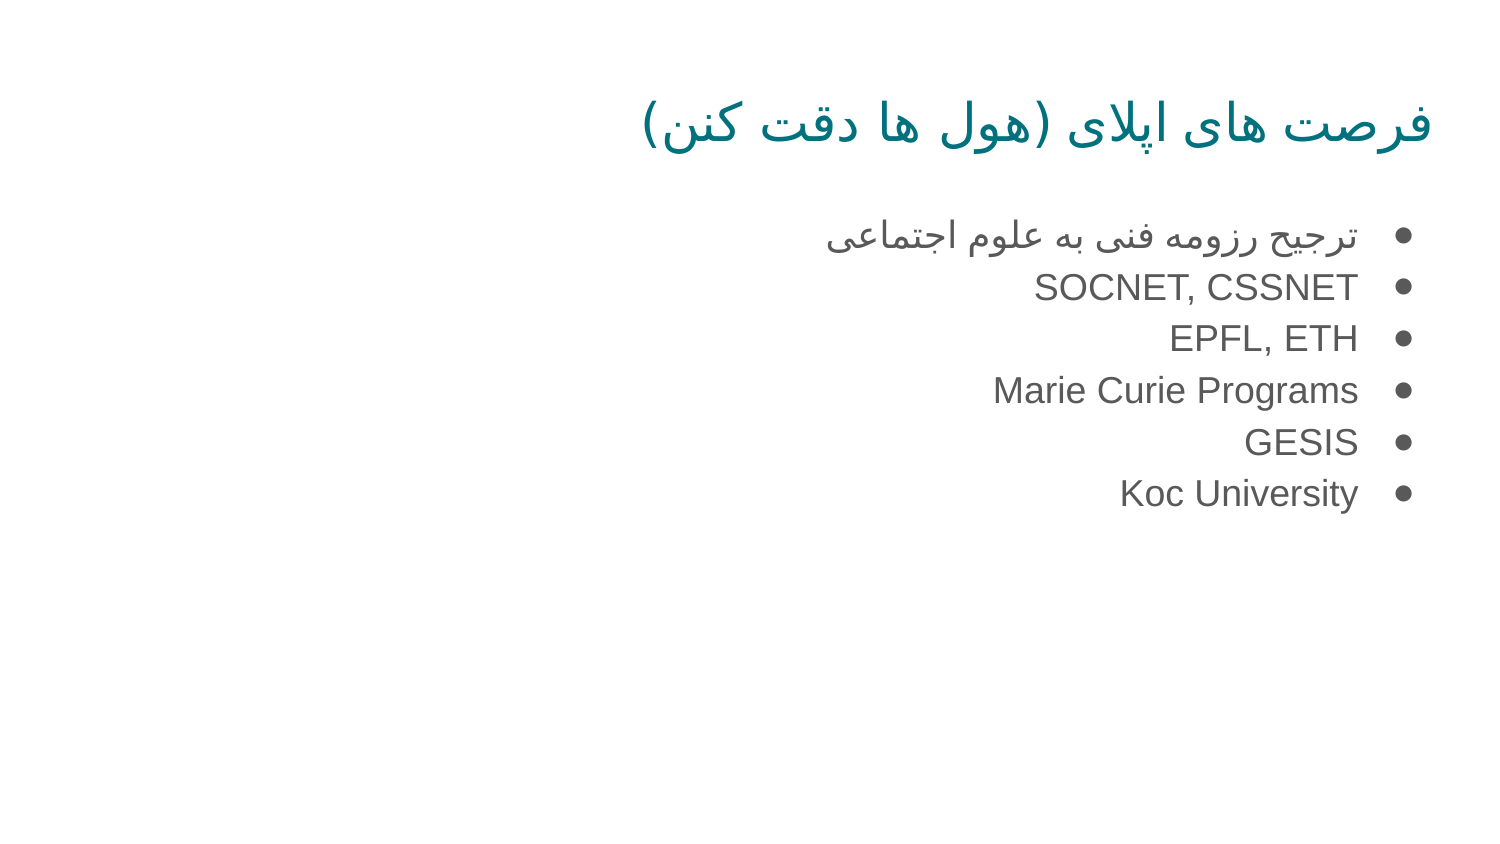

# فرصت های اپلای (هول ها دقت کنن)
ترجیح رزومه فنی به علوم اجتماعی
SOCNET, CSSNET
EPFL, ETH
Marie Curie Programs
GESIS
Koc University